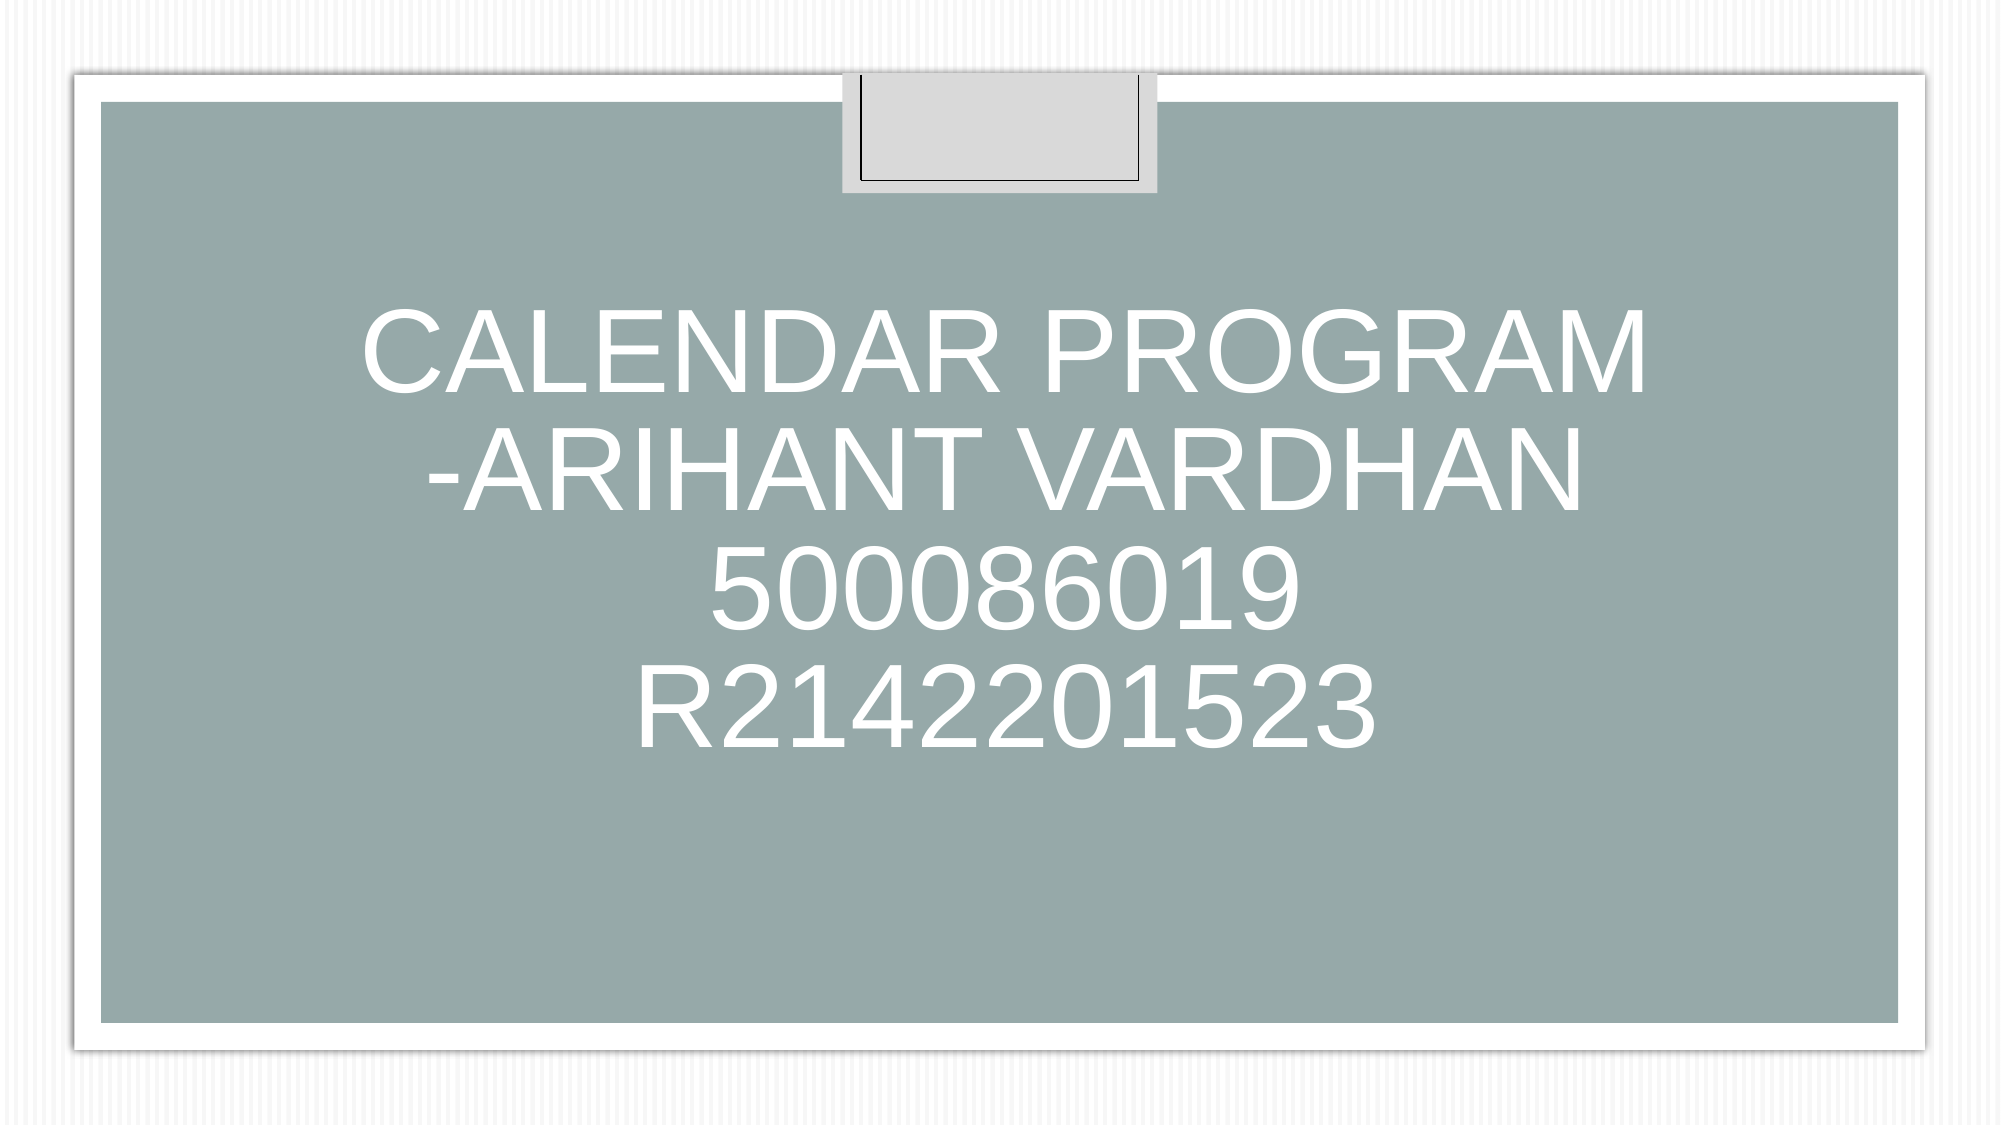

# CALENDAR PROGRAM -ARIHANT VARDHAN 500086019 R2142201523